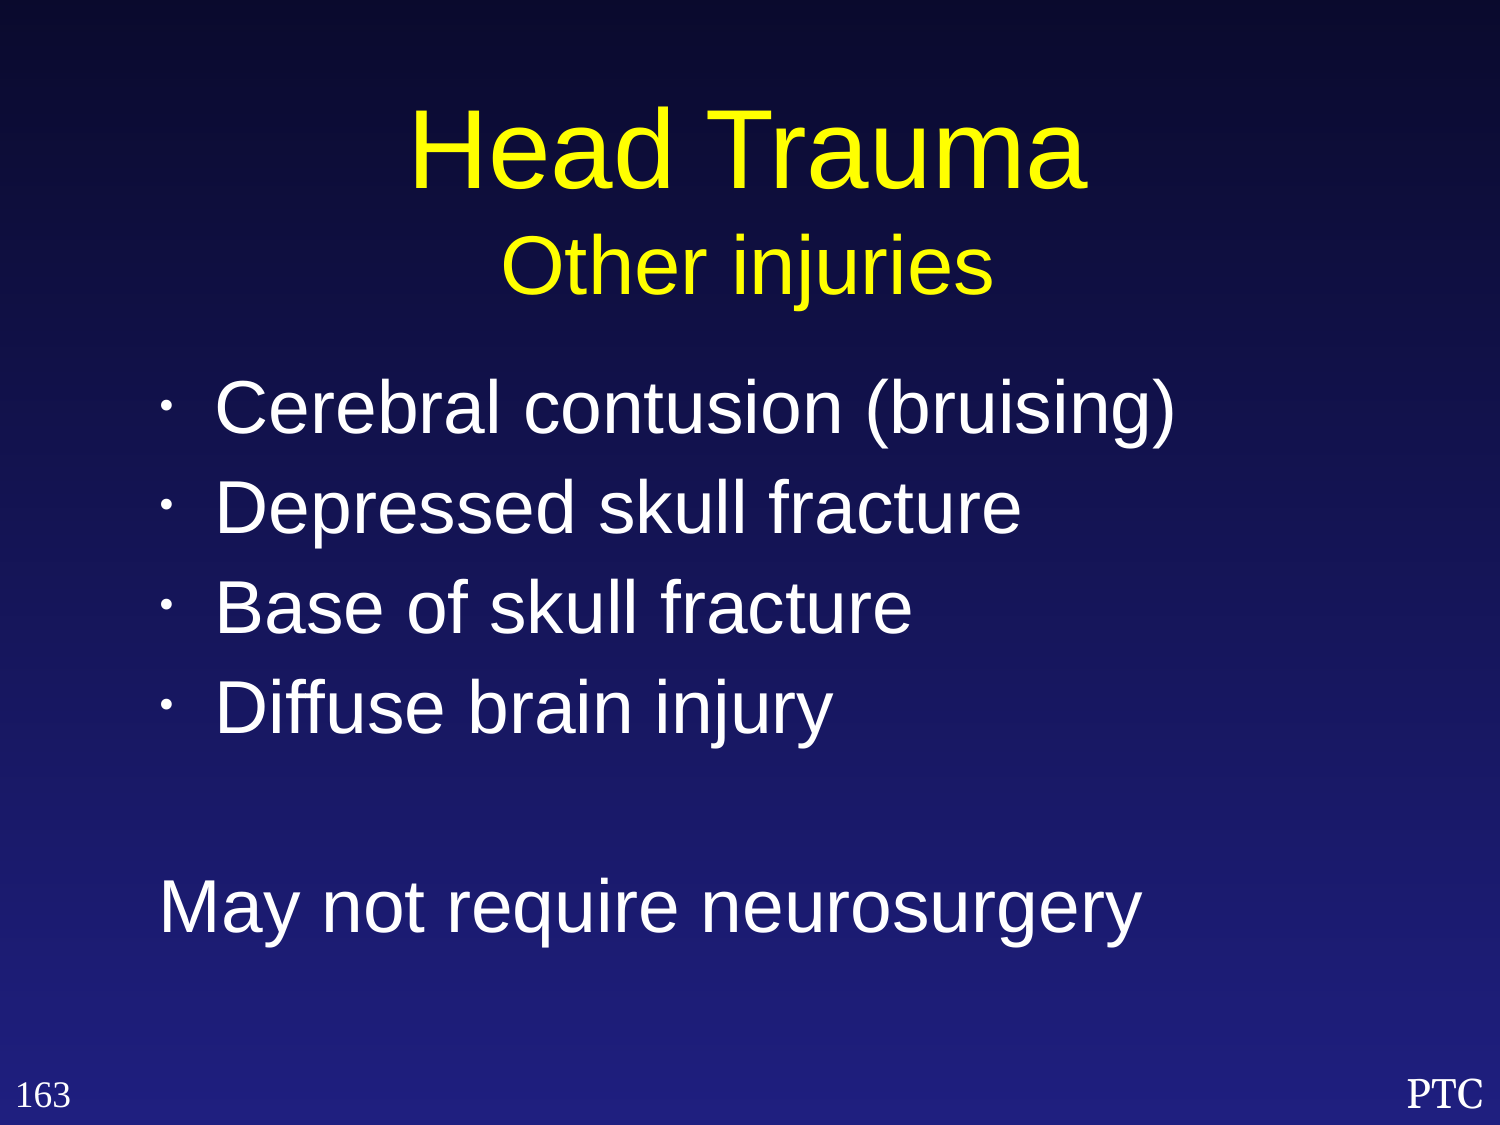

Head Trauma
Other injuries
Cerebral contusion (bruising)
Depressed skull fracture
Base of skull fracture
Diffuse brain injury

May not require neurosurgery
163